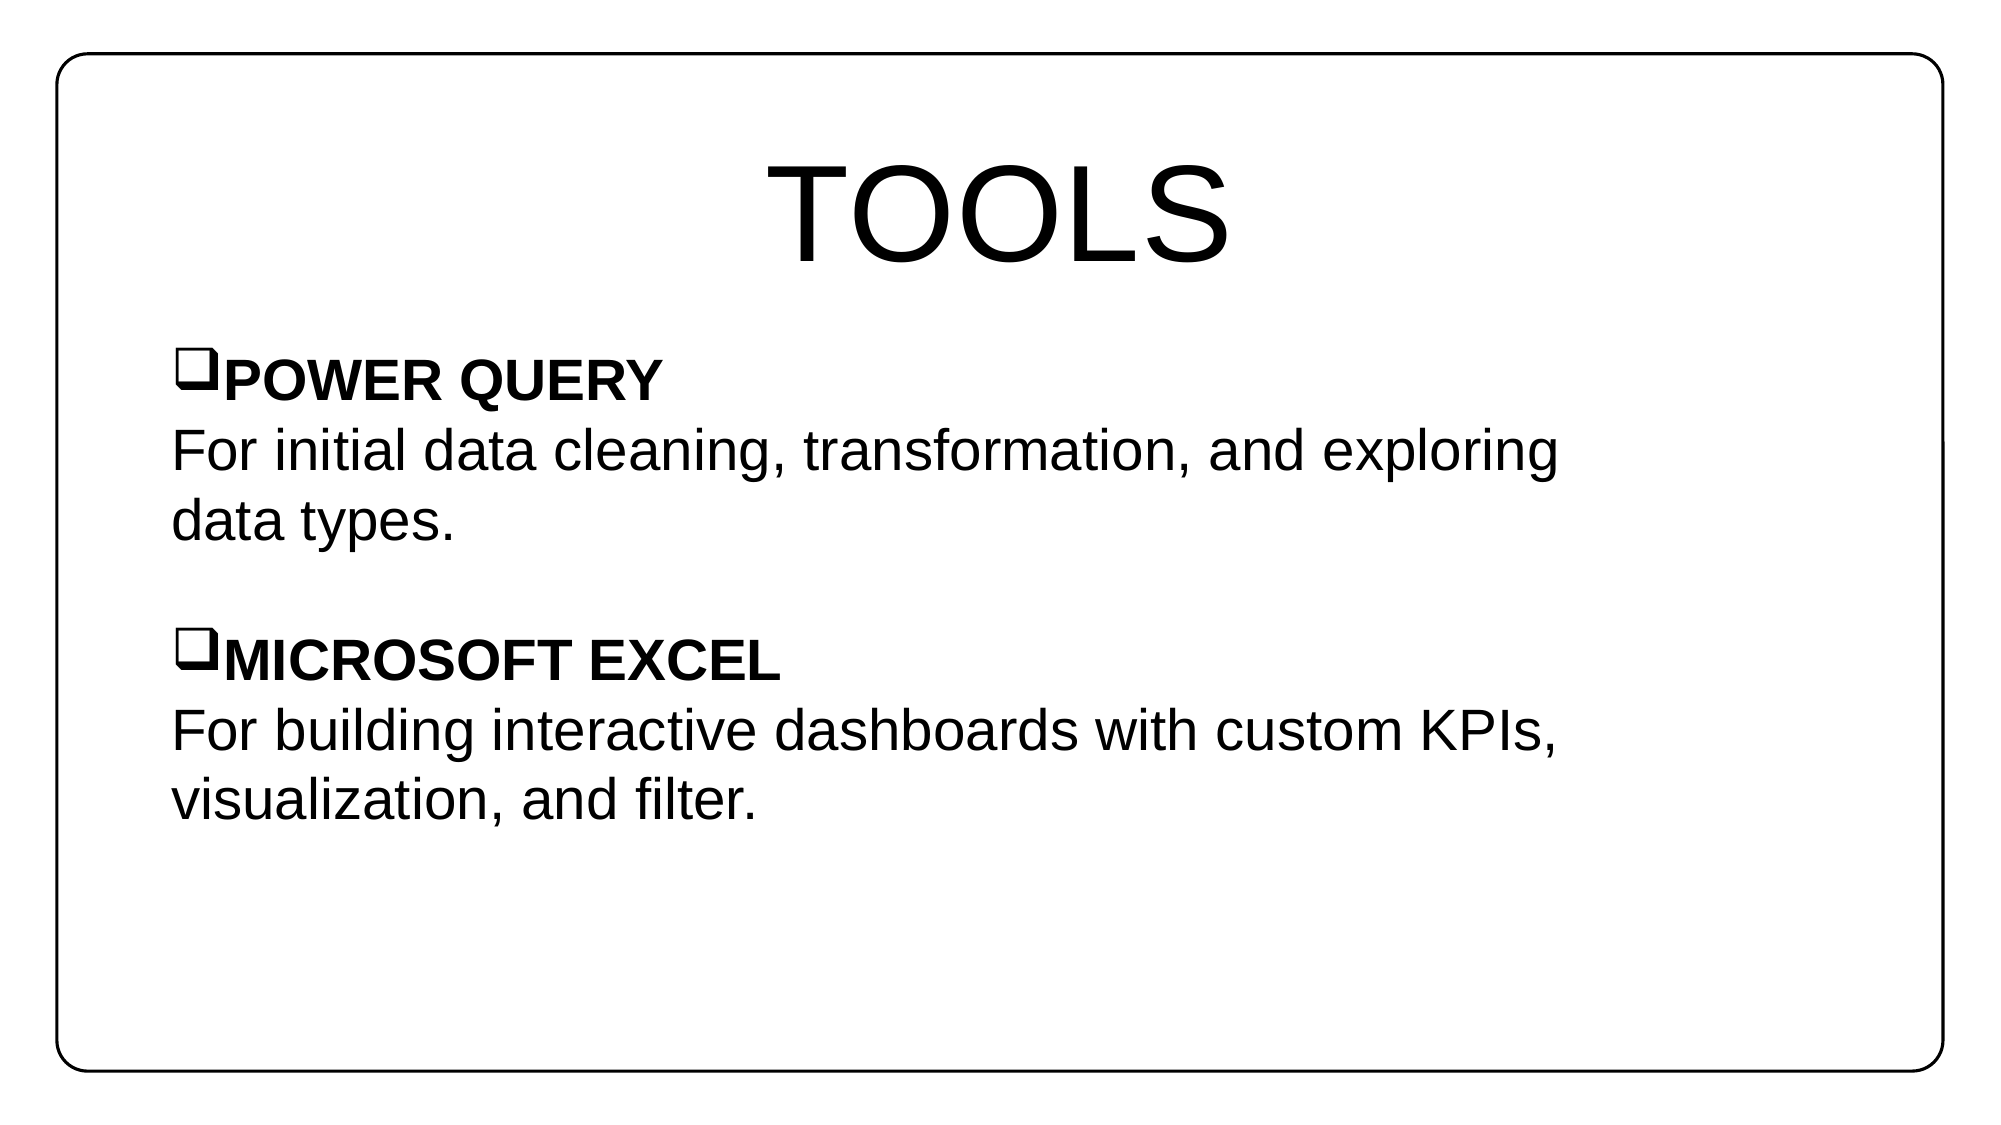

# tools
POWER QUERY
For initial data cleaning, transformation, and exploring data types.

MICROSOFT EXCEL
For building interactive dashboards with custom KPIs, visualization, and filter.